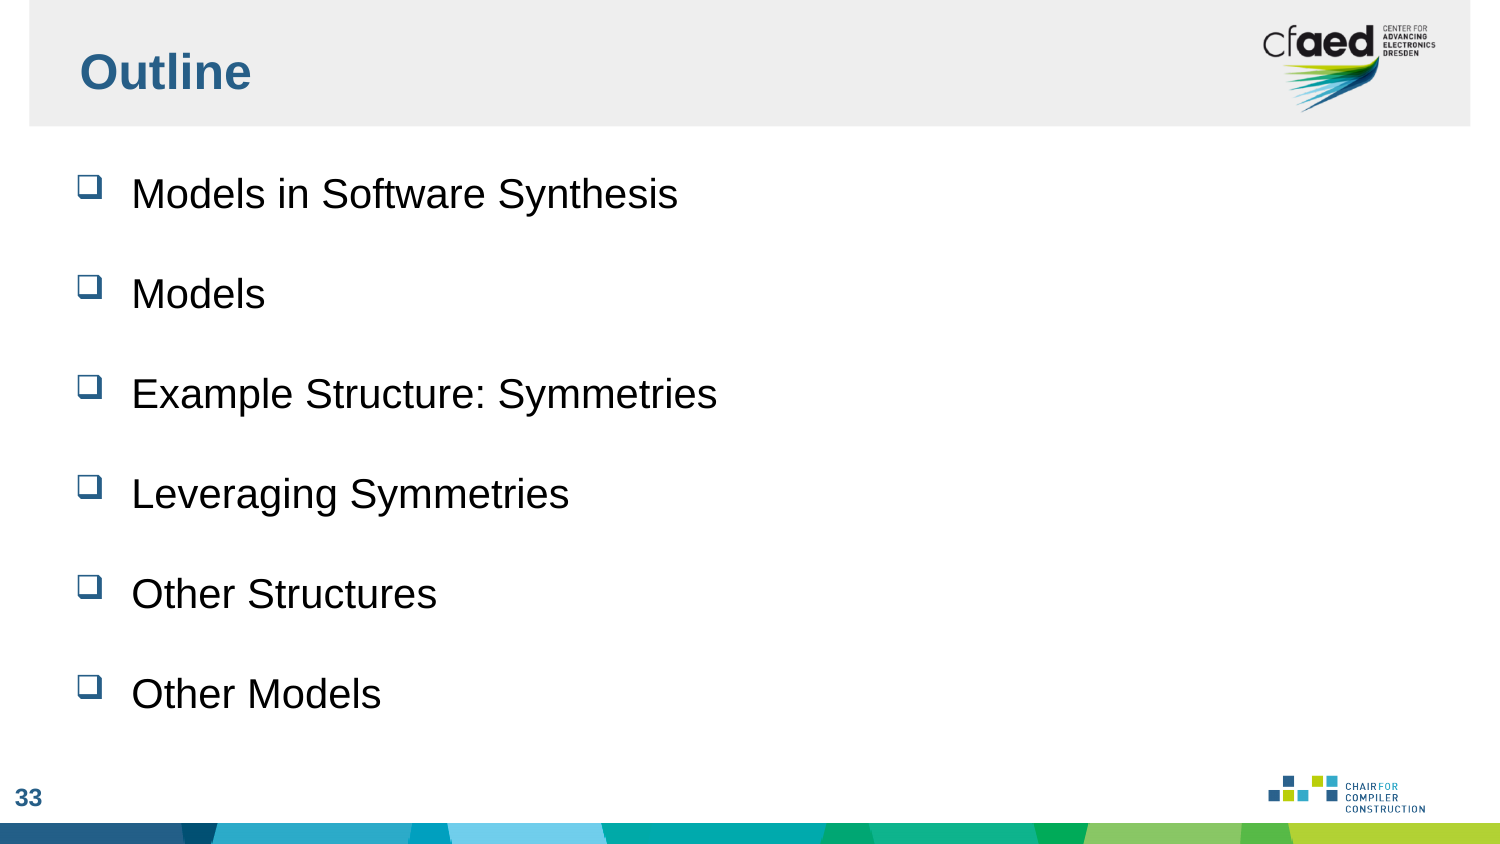

Outline
Models in Software Synthesis
Models
Example Structure: Symmetries
Leveraging Symmetries
Other Structures
Other Models
33